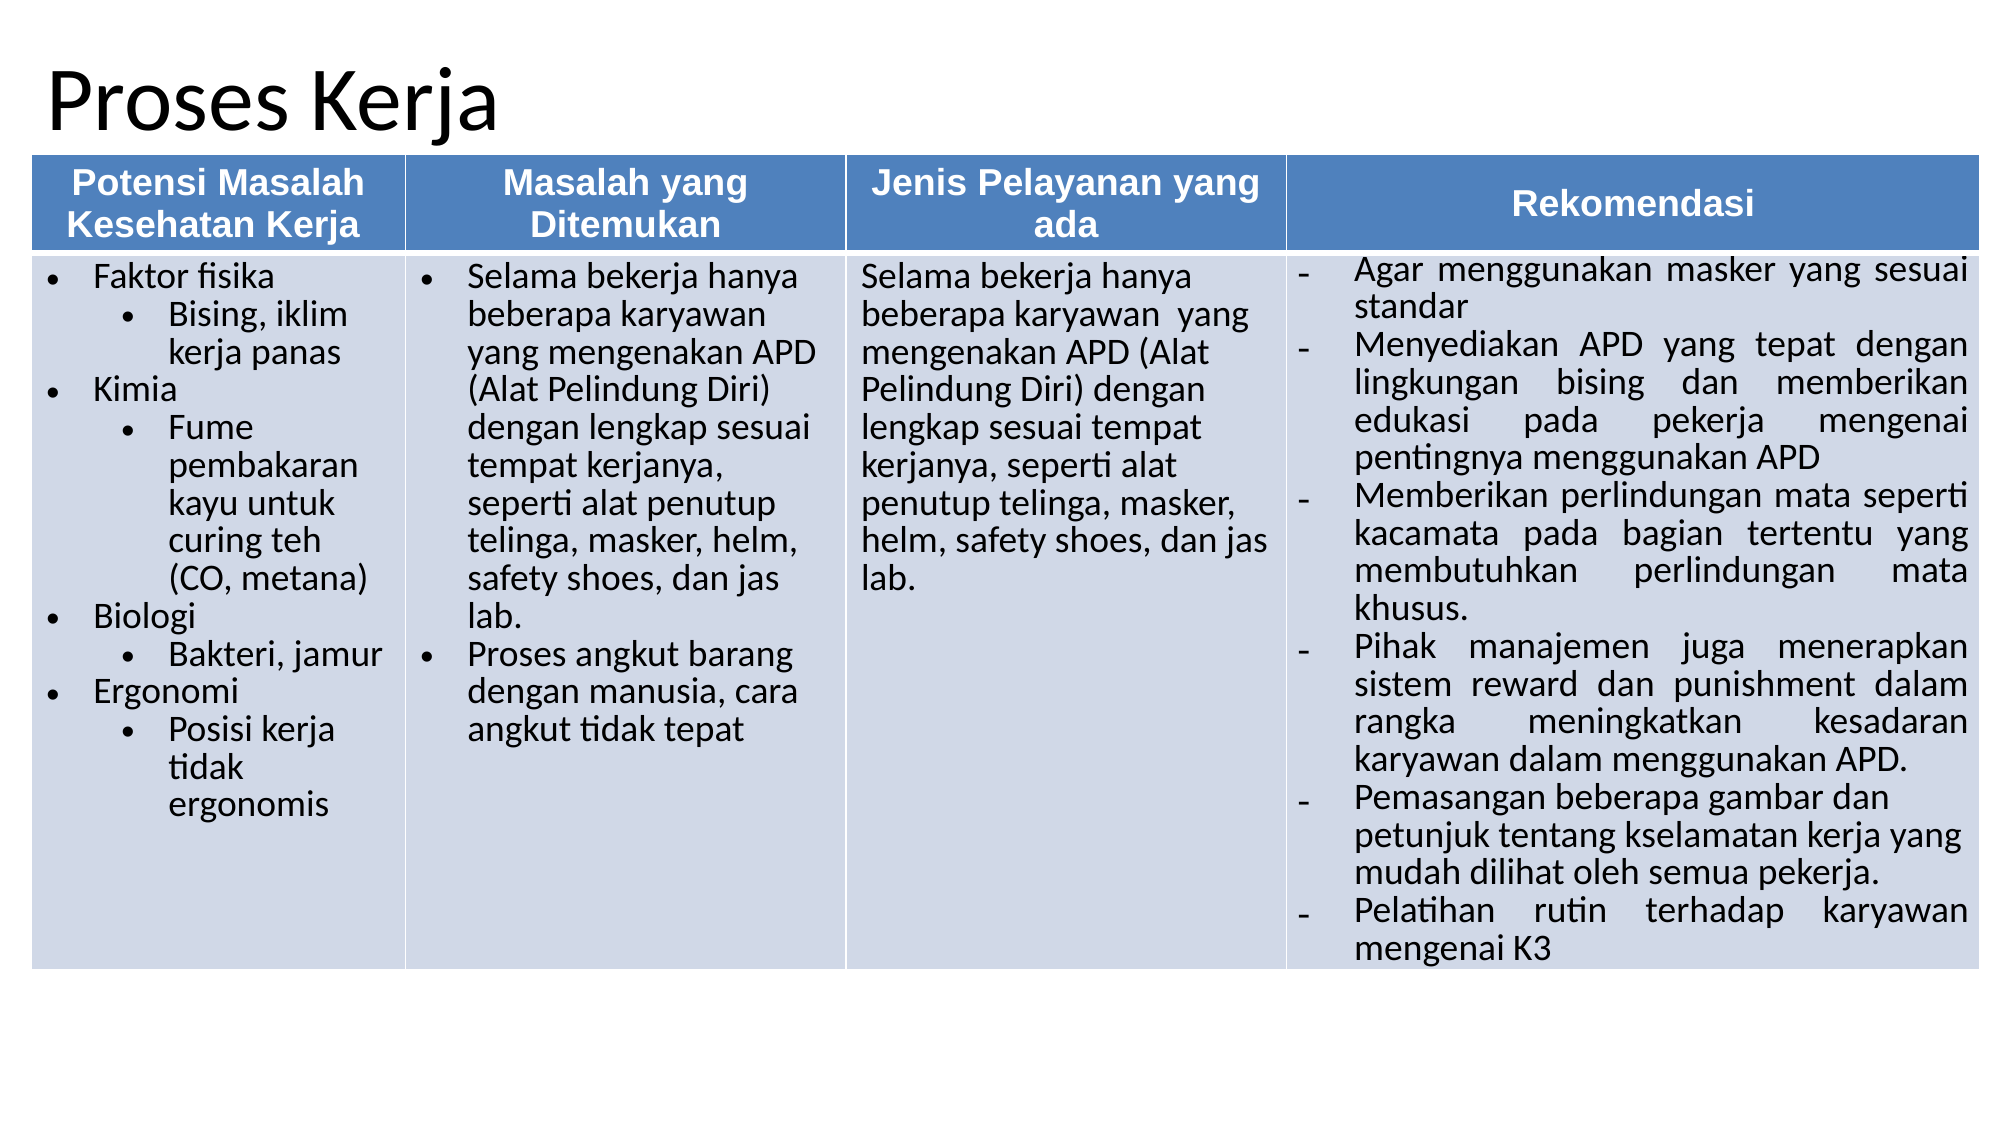

# Proses Kerja
| Potensi Masalah Kesehatan Kerja | Masalah yang Ditemukan | Jenis Pelayanan yang ada | Rekomendasi |
| --- | --- | --- | --- |
| Faktor fisika Bising, iklim kerja panas Kimia Fume pembakaran kayu untuk curing teh (CO, metana) Biologi Bakteri, jamur Ergonomi Posisi kerja tidak ergonomis | Selama bekerja hanya beberapa karyawan yang mengenakan APD (Alat Pelindung Diri) dengan lengkap sesuai tempat kerjanya, seperti alat penutup telinga, masker, helm, safety shoes, dan jas lab. Proses angkut barang dengan manusia, cara angkut tidak tepat | Selama bekerja hanya beberapa karyawan yang mengenakan APD (Alat Pelindung Diri) dengan lengkap sesuai tempat kerjanya, seperti alat penutup telinga, masker, helm, safety shoes, dan jas lab. | Agar menggunakan masker yang sesuai standar Menyediakan APD yang tepat dengan lingkungan bising dan memberikan edukasi pada pekerja mengenai pentingnya menggunakan APD Memberikan perlindungan mata seperti kacamata pada bagian tertentu yang membutuhkan perlindungan mata khusus. Pihak manajemen juga menerapkan sistem reward dan punishment dalam rangka meningkatkan kesadaran karyawan dalam menggunakan APD. Pemasangan beberapa gambar dan petunjuk tentang kselamatan kerja yang mudah dilihat oleh semua pekerja. Pelatihan rutin terhadap karyawan mengenai K3 |